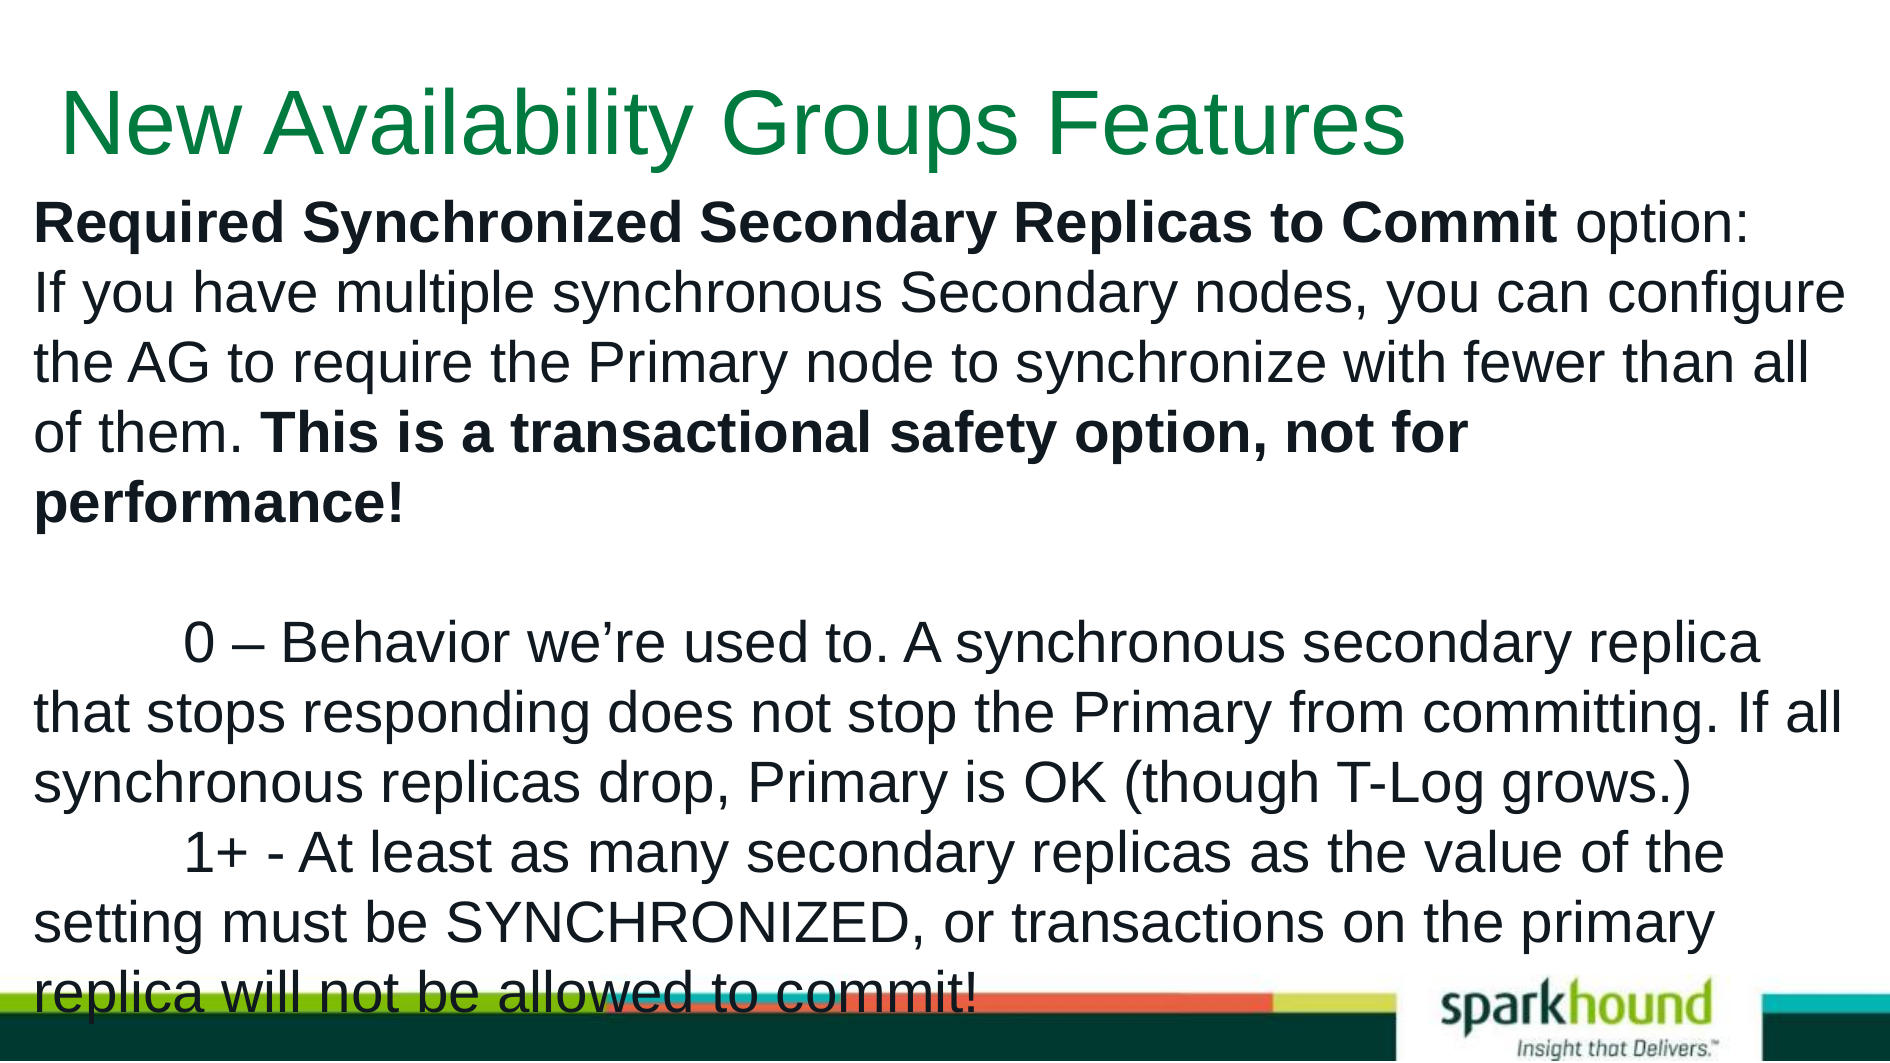

# New Availability Groups Features
Required Synchronized Secondary Replicas to Commit option:
If you have multiple synchronous Secondary nodes, you can configure the AG to require the Primary node to synchronize with fewer than all of them. This is a transactional safety option, not for performance!
	0 – Behavior we’re used to. A synchronous secondary replica that stops responding does not stop the Primary from committing. If all synchronous replicas drop, Primary is OK (though T-Log grows.)
	1+ - At least as many secondary replicas as the value of the setting must be SYNCHRONIZED, or transactions on the primary replica will not be allowed to commit!